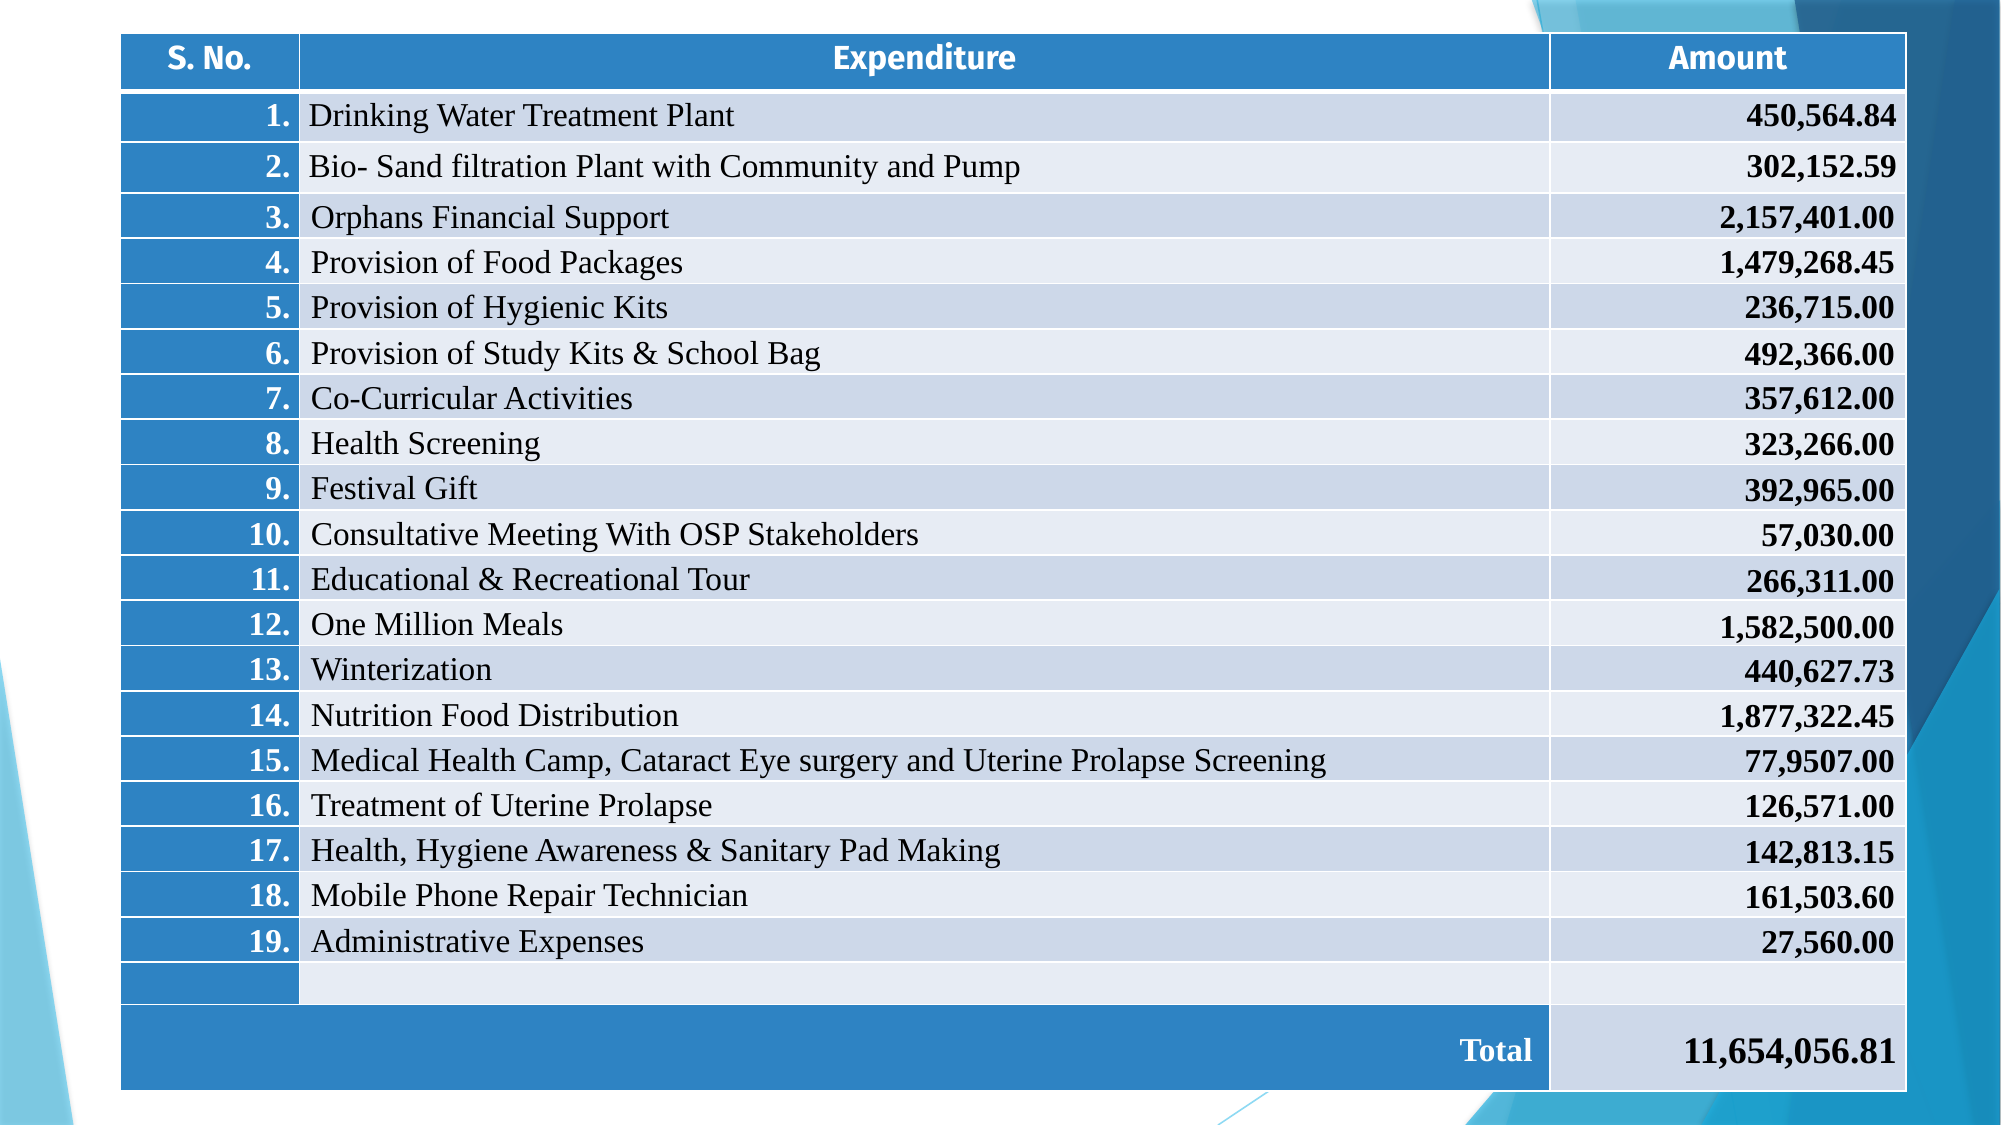

| S. No. | Expenditure | Amount |
| --- | --- | --- |
| 1. | Drinking Water Treatment Plant | 450,564.84 |
| 2. | Bio- Sand filtration Plant with Community and Pump | 302,152.59 |
| 3. | Orphans Financial Support | 2,157,401.00 |
| 4. | Provision of Food Packages | 1,479,268.45 |
| 5. | Provision of Hygienic Kits | 236,715.00 |
| 6. | Provision of Study Kits & School Bag | 492,366.00 |
| 7. | Co-Curricular Activities | 357,612.00 |
| 8. | Health Screening | 323,266.00 |
| 9. | Festival Gift | 392,965.00 |
| 10. | Consultative Meeting With OSP Stakeholders | 57,030.00 |
| 11. | Educational & Recreational Tour | 266,311.00 |
| 12. | One Million Meals | 1,582,500.00 |
| 13. | Winterization | 440,627.73 |
| 14. | Nutrition Food Distribution | 1,877,322.45 |
| 15. | Medical Health Camp, Cataract Eye surgery and Uterine Prolapse Screening | 77,9507.00 |
| 16. | Treatment of Uterine Prolapse | 126,571.00 |
| 17. | Health, Hygiene Awareness & Sanitary Pad Making | 142,813.15 |
| 18. | Mobile Phone Repair Technician | 161,503.60 |
| 19. | Administrative Expenses | 27,560.00 |
|  |  |  |
| Total |  | 11,654,056.81 |